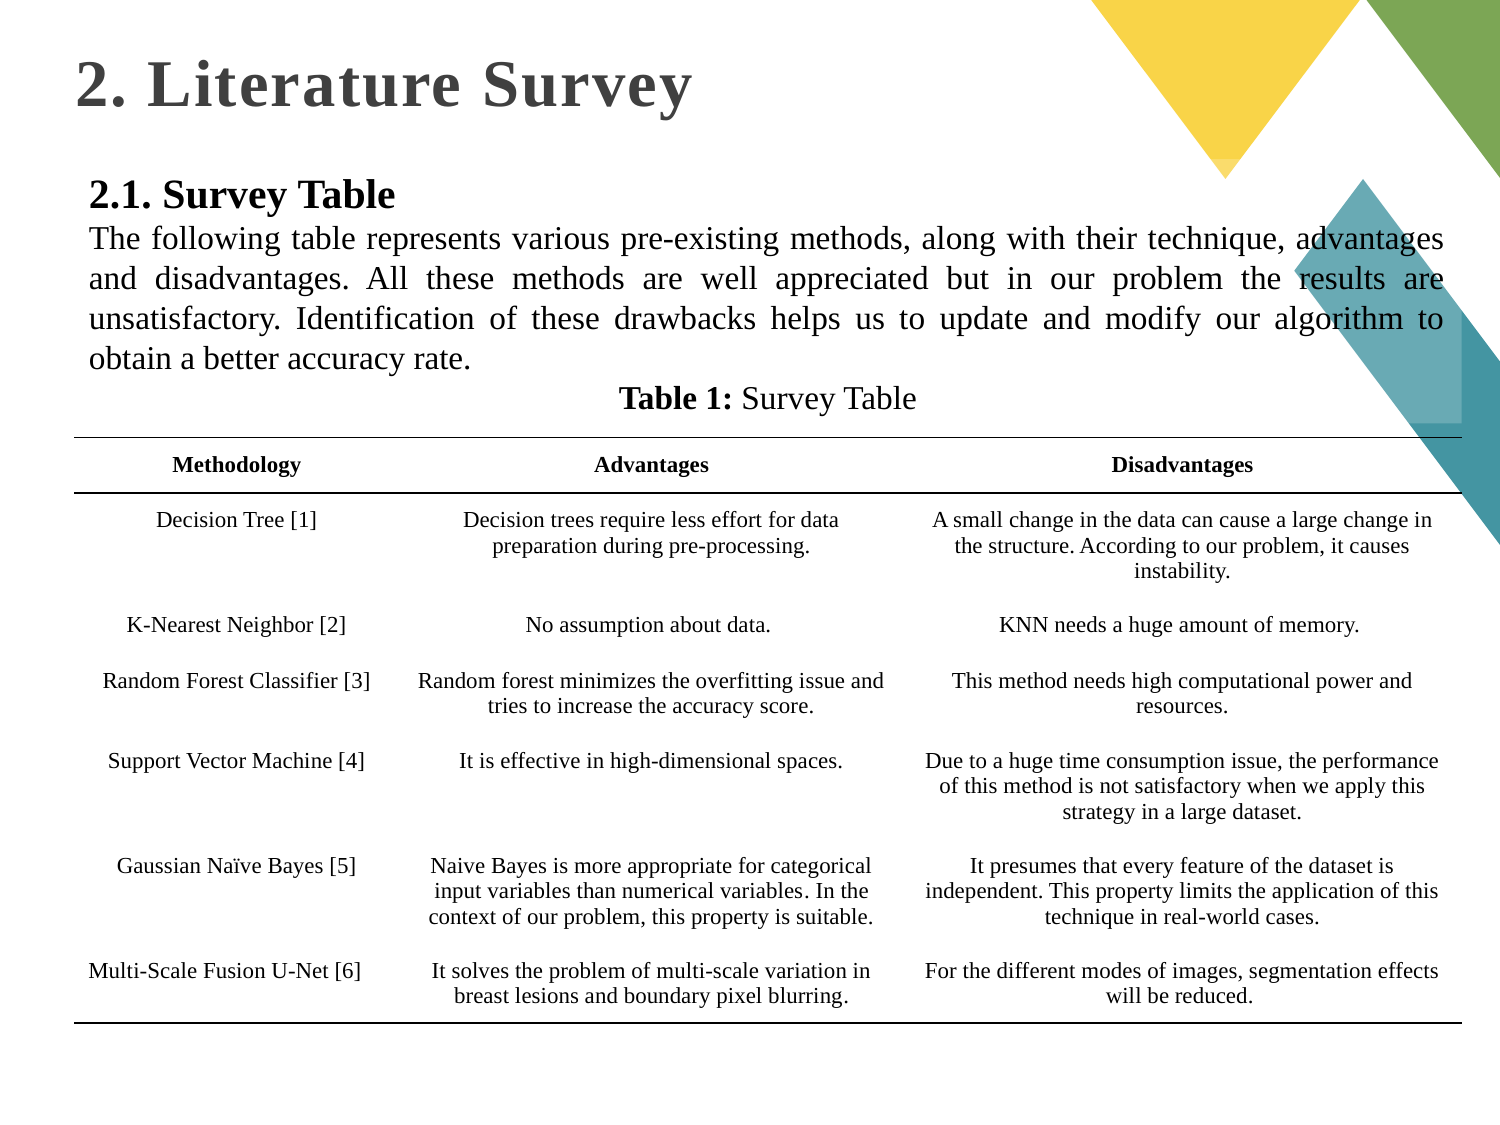

# 2. Literature Survey
2.1. Survey Table
The following table represents various pre-existing methods, along with their technique, advantages and disadvantages. All these methods are well appreciated but in our problem the results are unsatisfactory. Identification of these drawbacks helps us to update and modify our algorithm to obtain a better accuracy rate.
Table 1: Survey Table
| Methodology | Advantages | Disadvantages |
| --- | --- | --- |
| Decision Tree [1] | Decision trees require less effort for data preparation during pre-processing. | A small change in the data can cause a large change in the structure. According to our problem, it causes instability. |
| K-Nearest Neighbor [2] | No assumption about data. | KNN needs a huge amount of memory. |
| Random Forest Classifier [3] | Random forest minimizes the overfitting issue and tries to increase the accuracy score. | This method needs high computational power and resources. |
| Support Vector Machine [4] | It is effective in high-dimensional spaces. | Due to a huge time consumption issue, the performance of this method is not satisfactory when we apply this strategy in a large dataset. |
| Gaussian Naïve Bayes [5] | Naive Bayes is more appropriate for categorical input variables than numerical variables. In the context of our problem, this property is suitable. | It presumes that every feature of the dataset is independent. This property limits the application of this technique in real-world cases. |
| Multi-Scale Fusion U-Net [6] | It solves the problem of multi-scale variation in breast lesions and boundary pixel blurring. | For the different modes of images, segmentation effects will be reduced. |